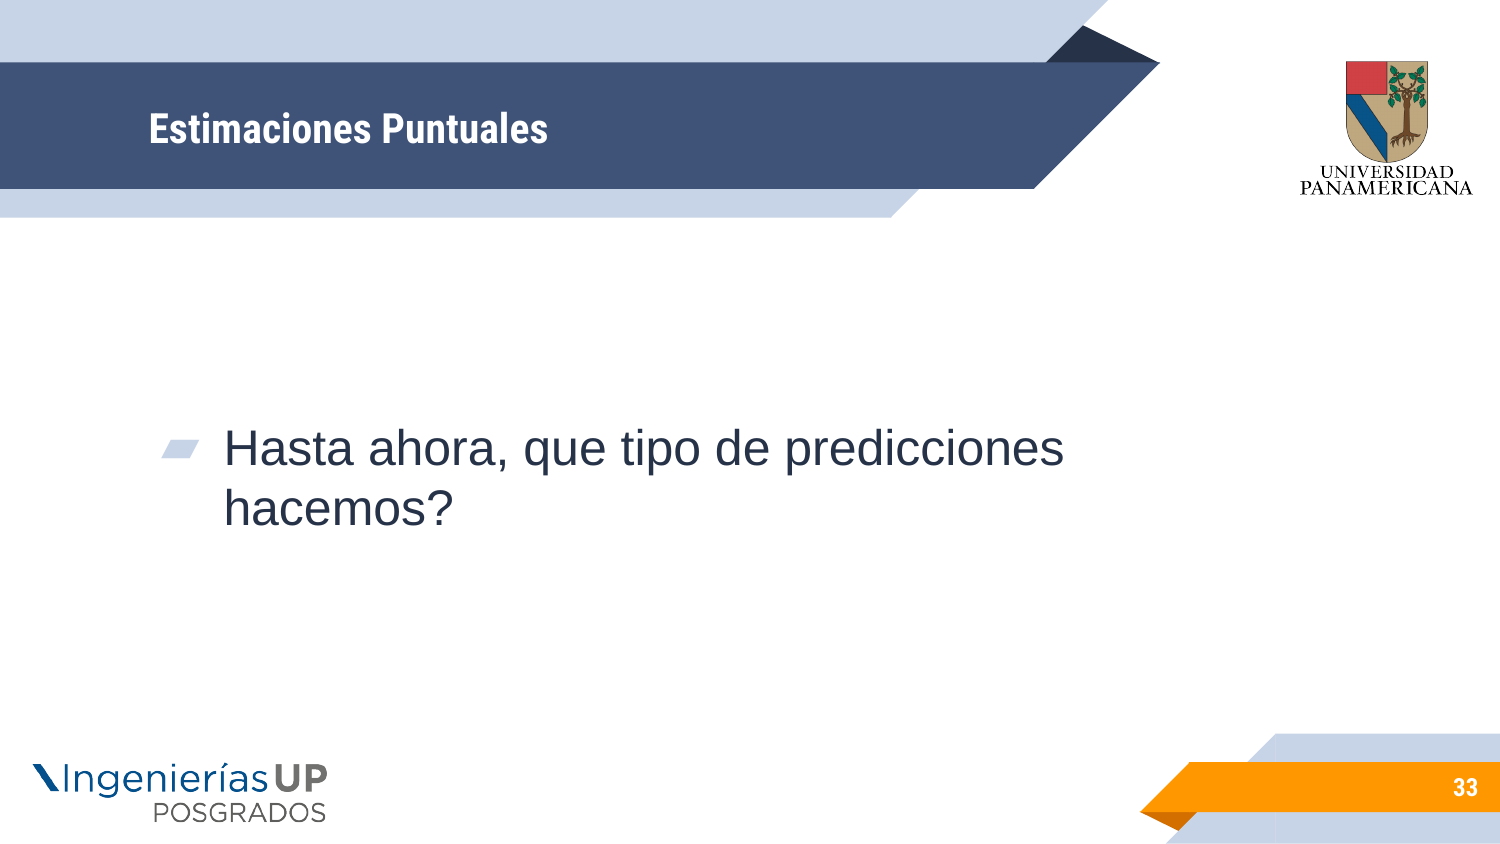

# Estimaciones Puntuales
Hasta ahora, que tipo de predicciones hacemos?
33